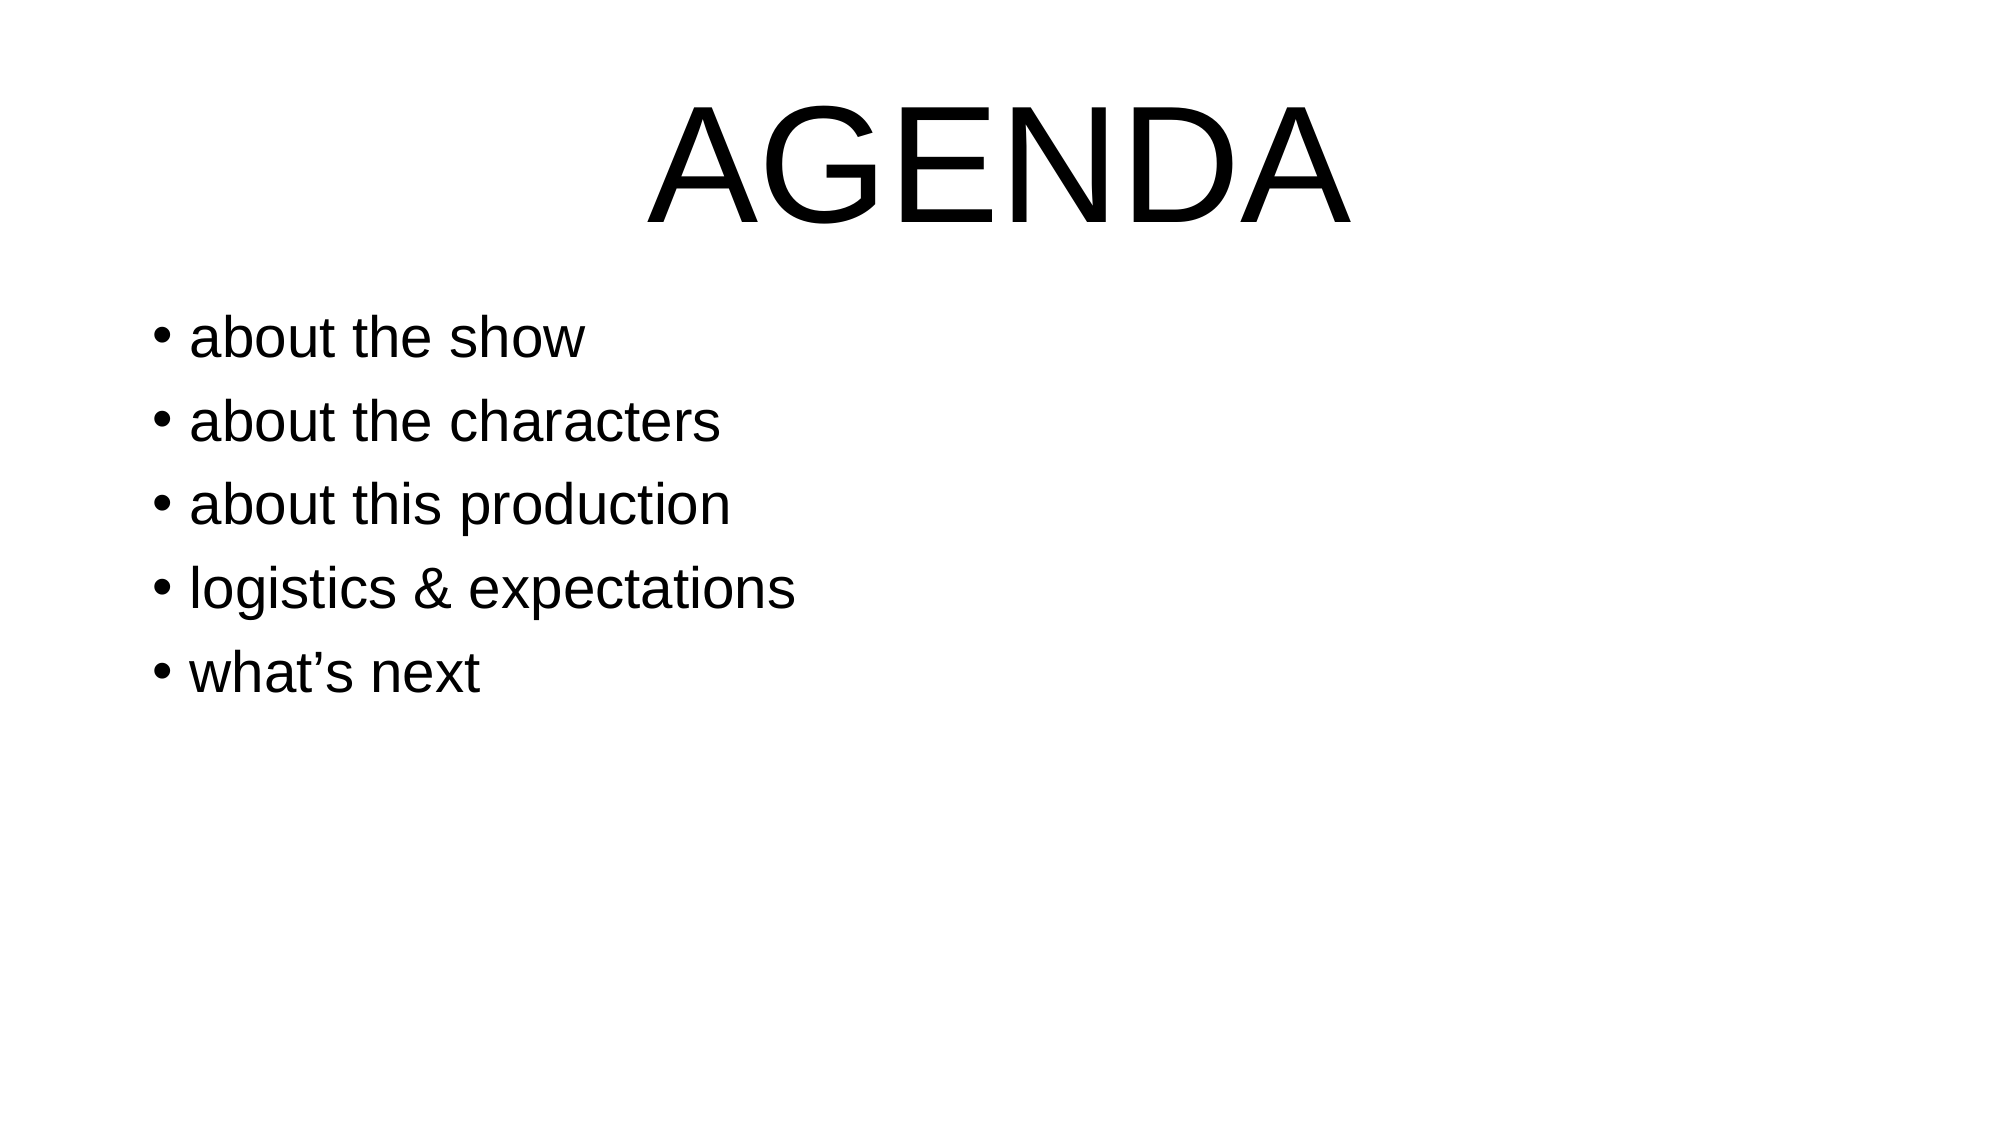

# AGENDA
about the show
about the characters
about this production
logistics & expectations
what’s next